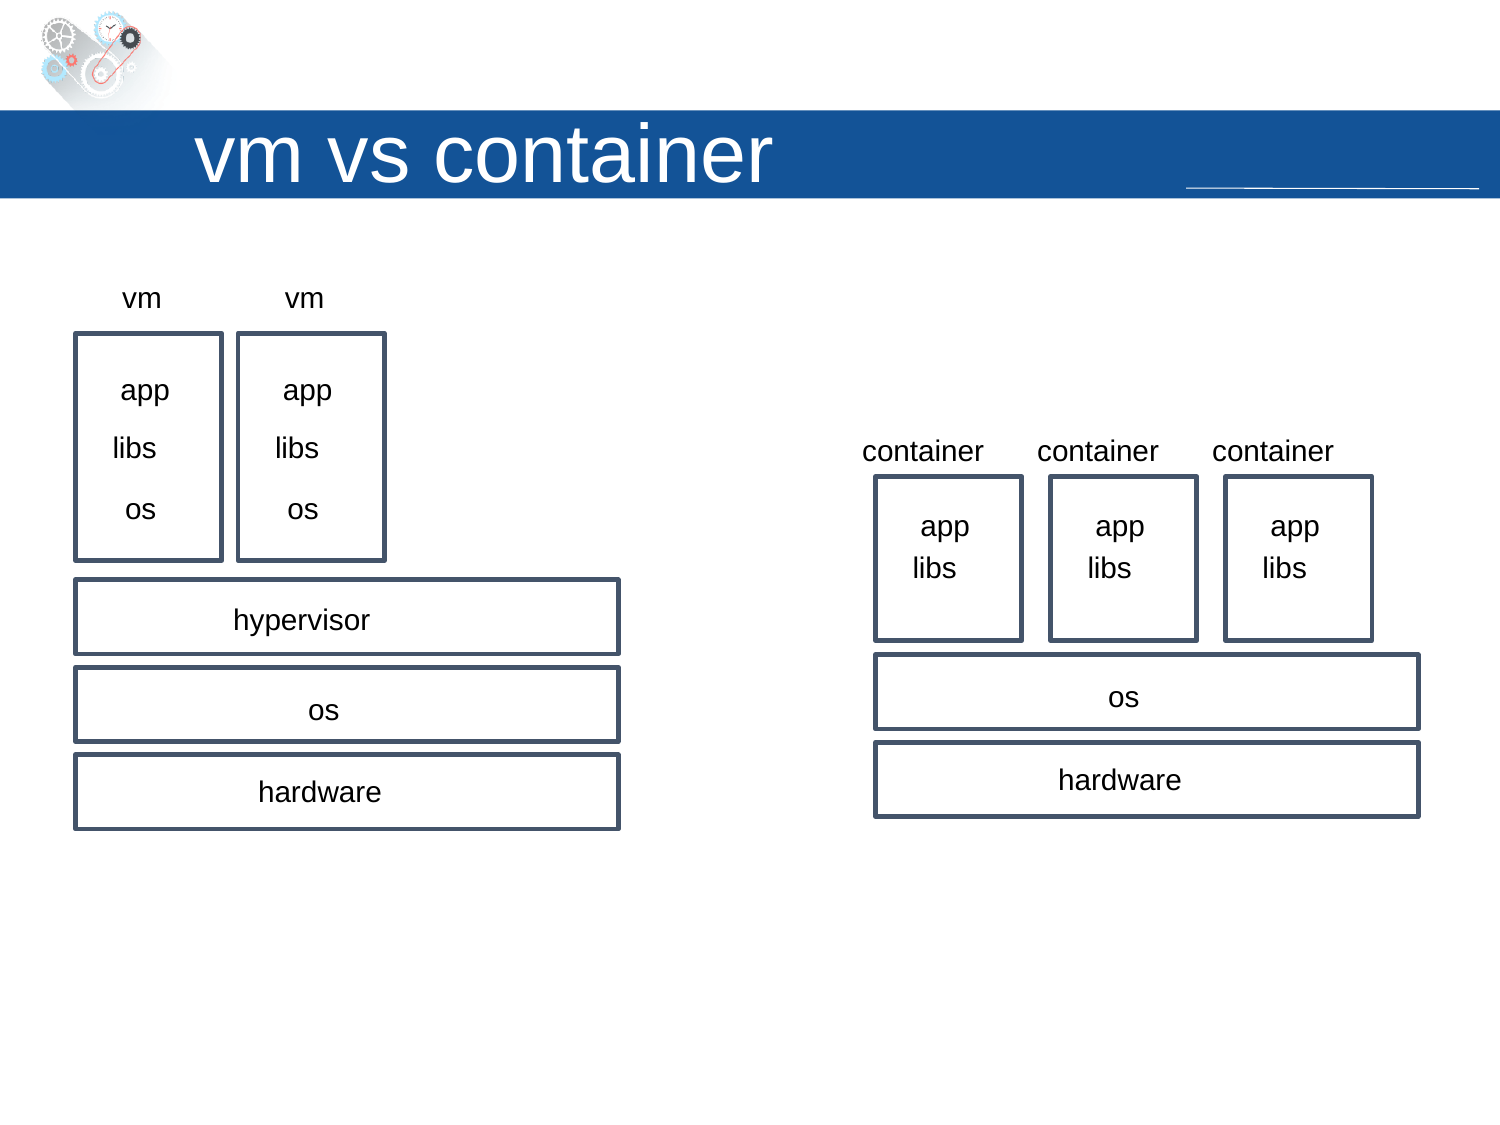

vm vs container
vm

app
libs
os
vm

app
libs
os
container

app
libs
container

app
libs
container

app
libs

hypervisor

os

os

hardware

hardware